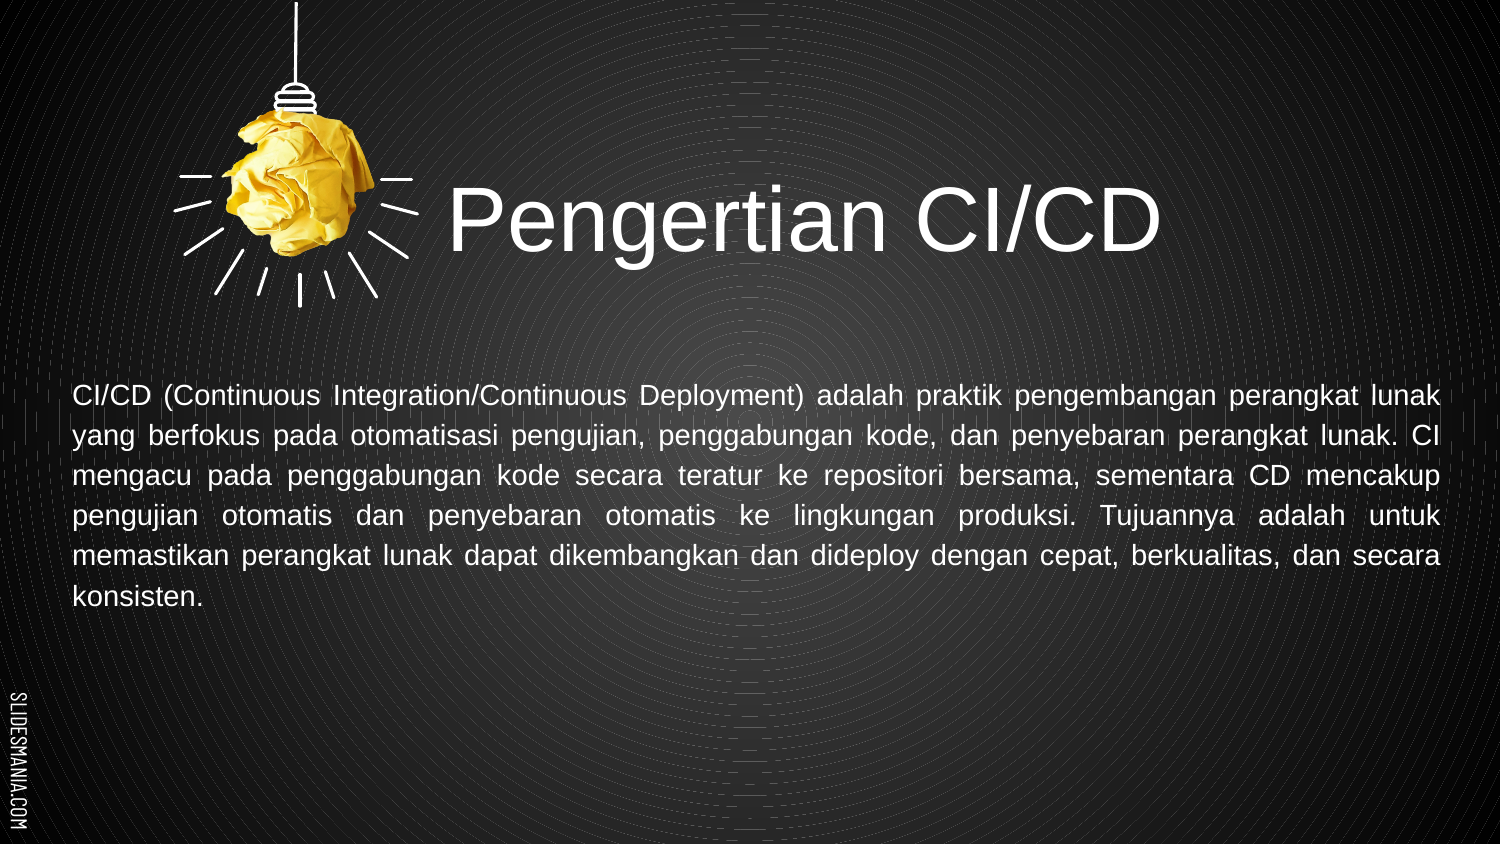

Pengertian CI/CD
CI/CD (Continuous Integration/Continuous Deployment) adalah praktik pengembangan perangkat lunak yang berfokus pada otomatisasi pengujian, penggabungan kode, dan penyebaran perangkat lunak. CI mengacu pada penggabungan kode secara teratur ke repositori bersama, sementara CD mencakup pengujian otomatis dan penyebaran otomatis ke lingkungan produksi. Tujuannya adalah untuk memastikan perangkat lunak dapat dikembangkan dan dideploy dengan cepat, berkualitas, dan secara konsisten.